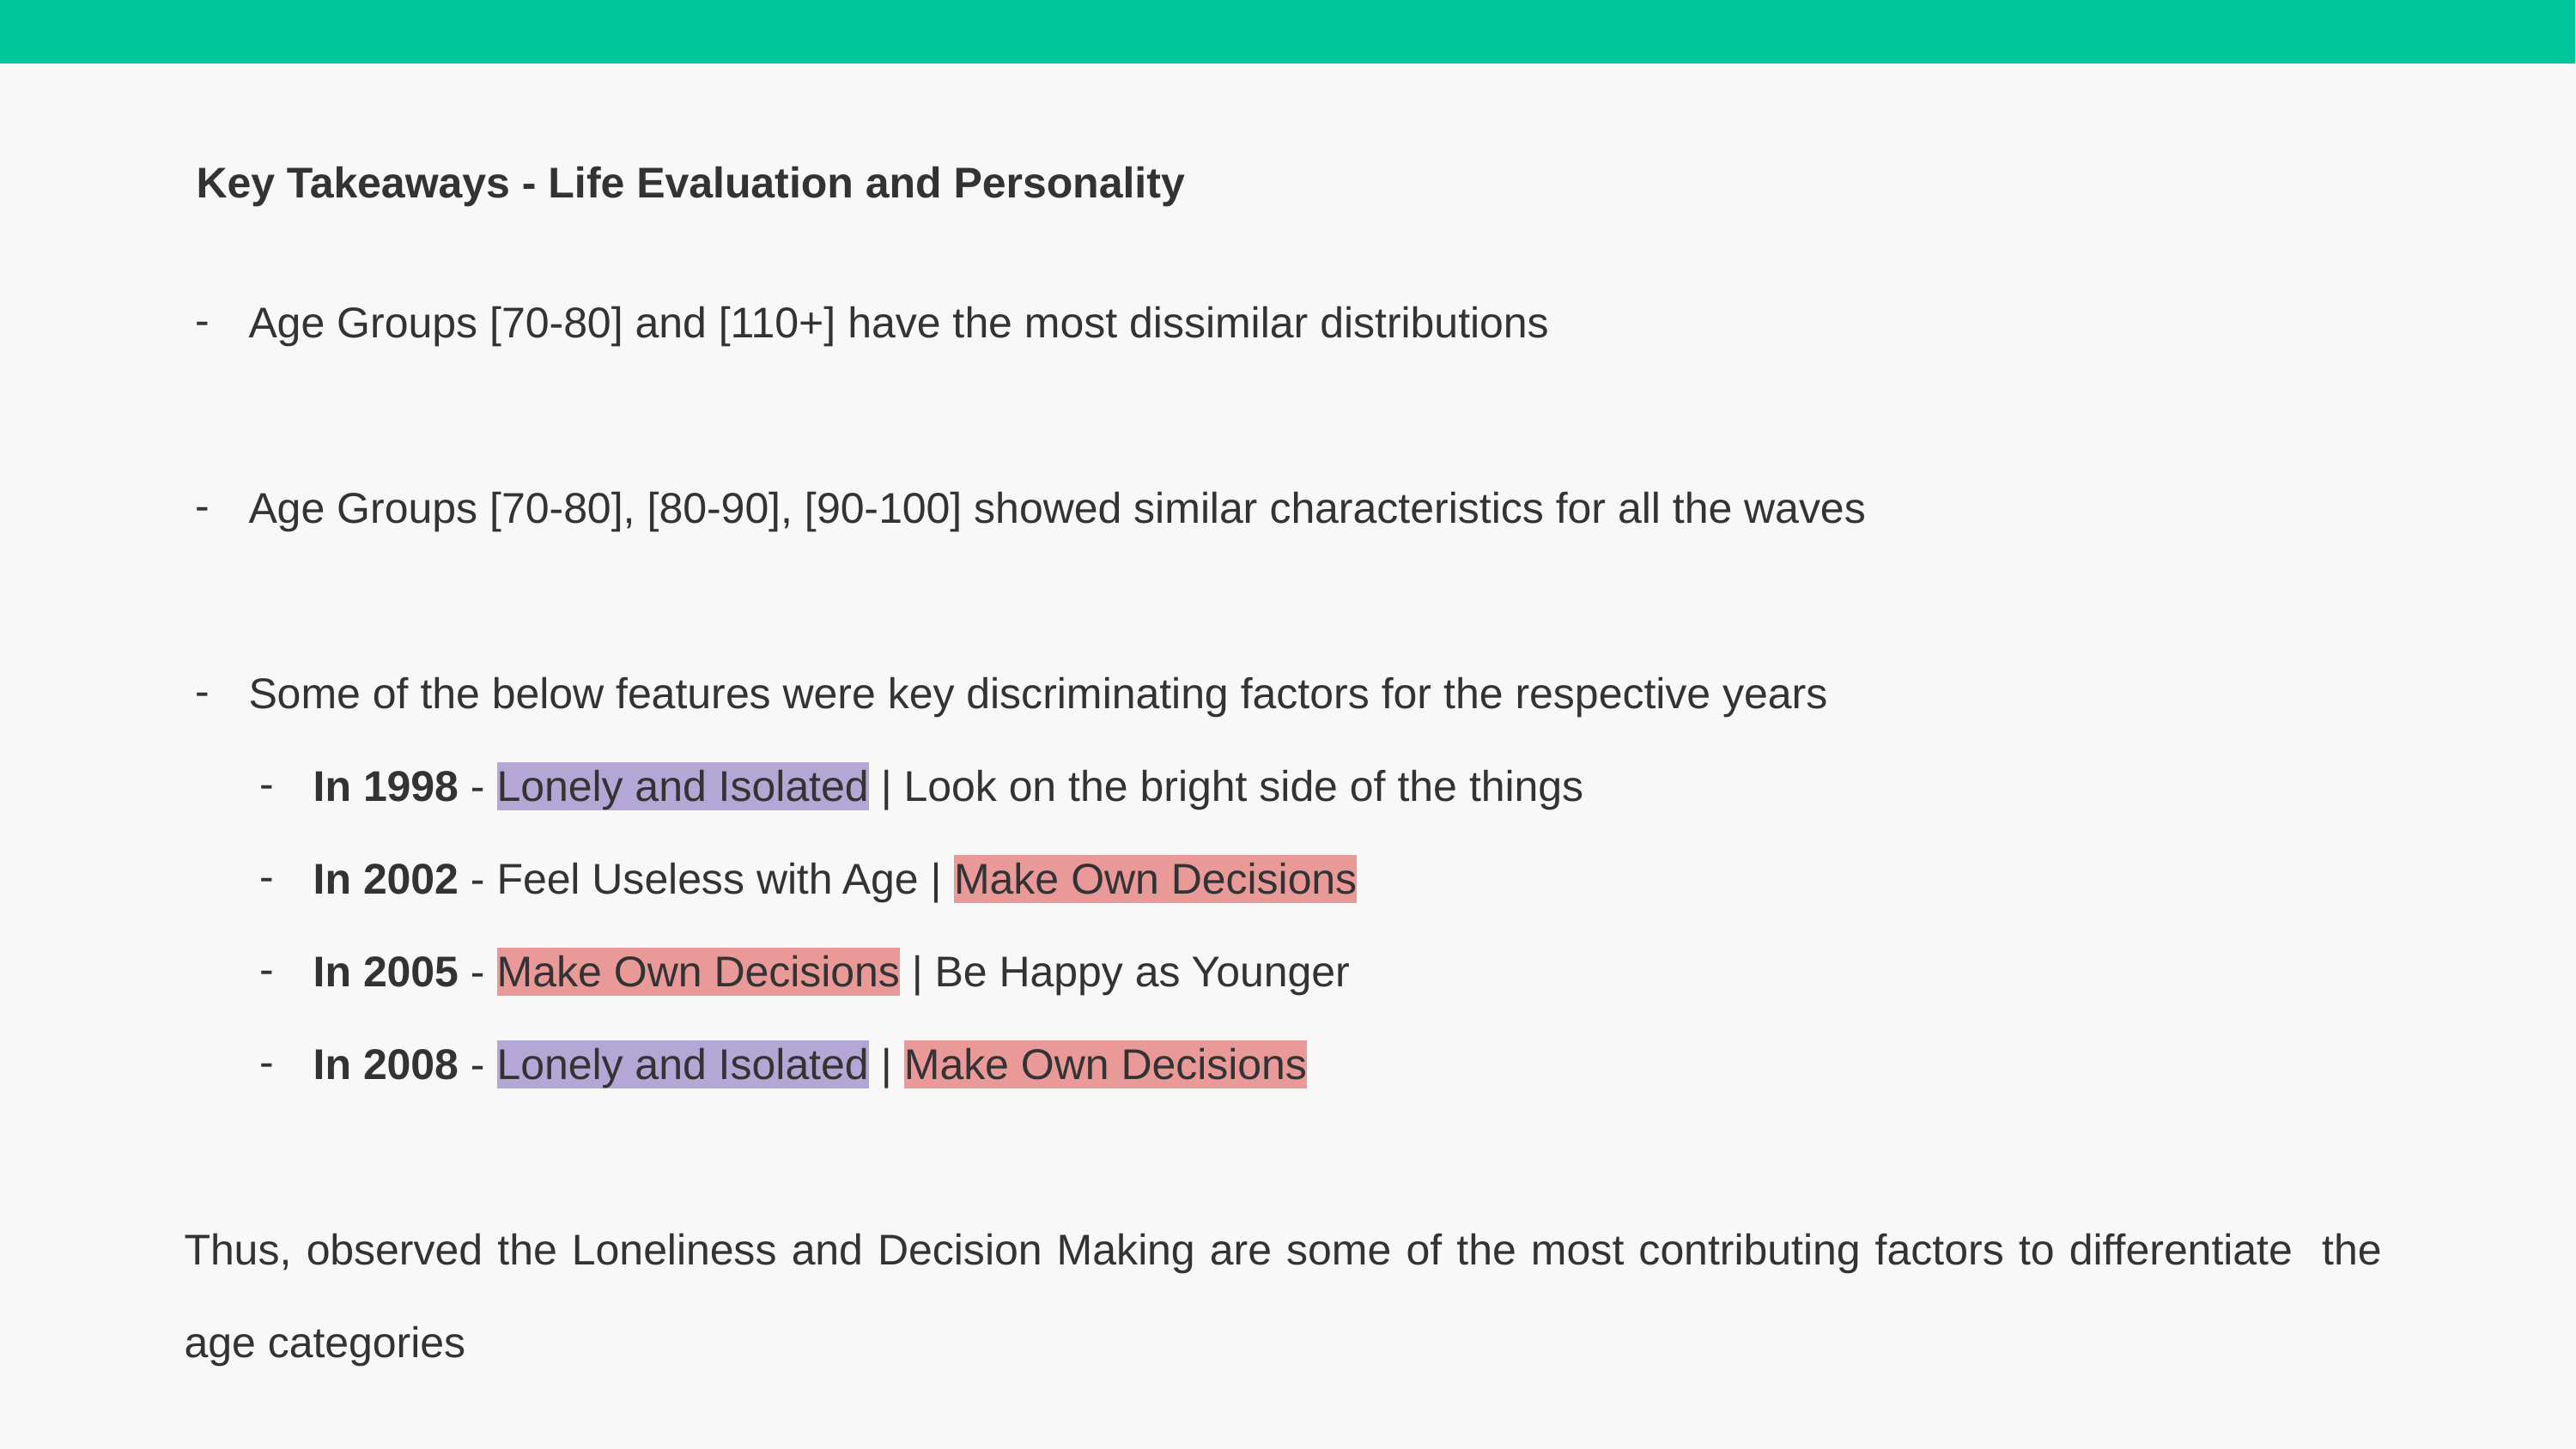

Key Takeaways - Life Evaluation and Personality
Age Groups [70-80] and [110+] have the most dissimilar distributions

Age Groups [70-80], [80-90], [90-100] showed similar characteristics for all the waves

Some of the below features were key discriminating factors for the respective years
In 1998 - Lonely and Isolated | Look on the bright side of the things
In 2002 - Feel Useless with Age | Make Own Decisions
In 2005 - Make Own Decisions | Be Happy as Younger
In 2008 - Lonely and Isolated | Make Own Decisions

Thus, observed the Loneliness and Decision Making are some of the most contributing factors to differentiate  the age categories